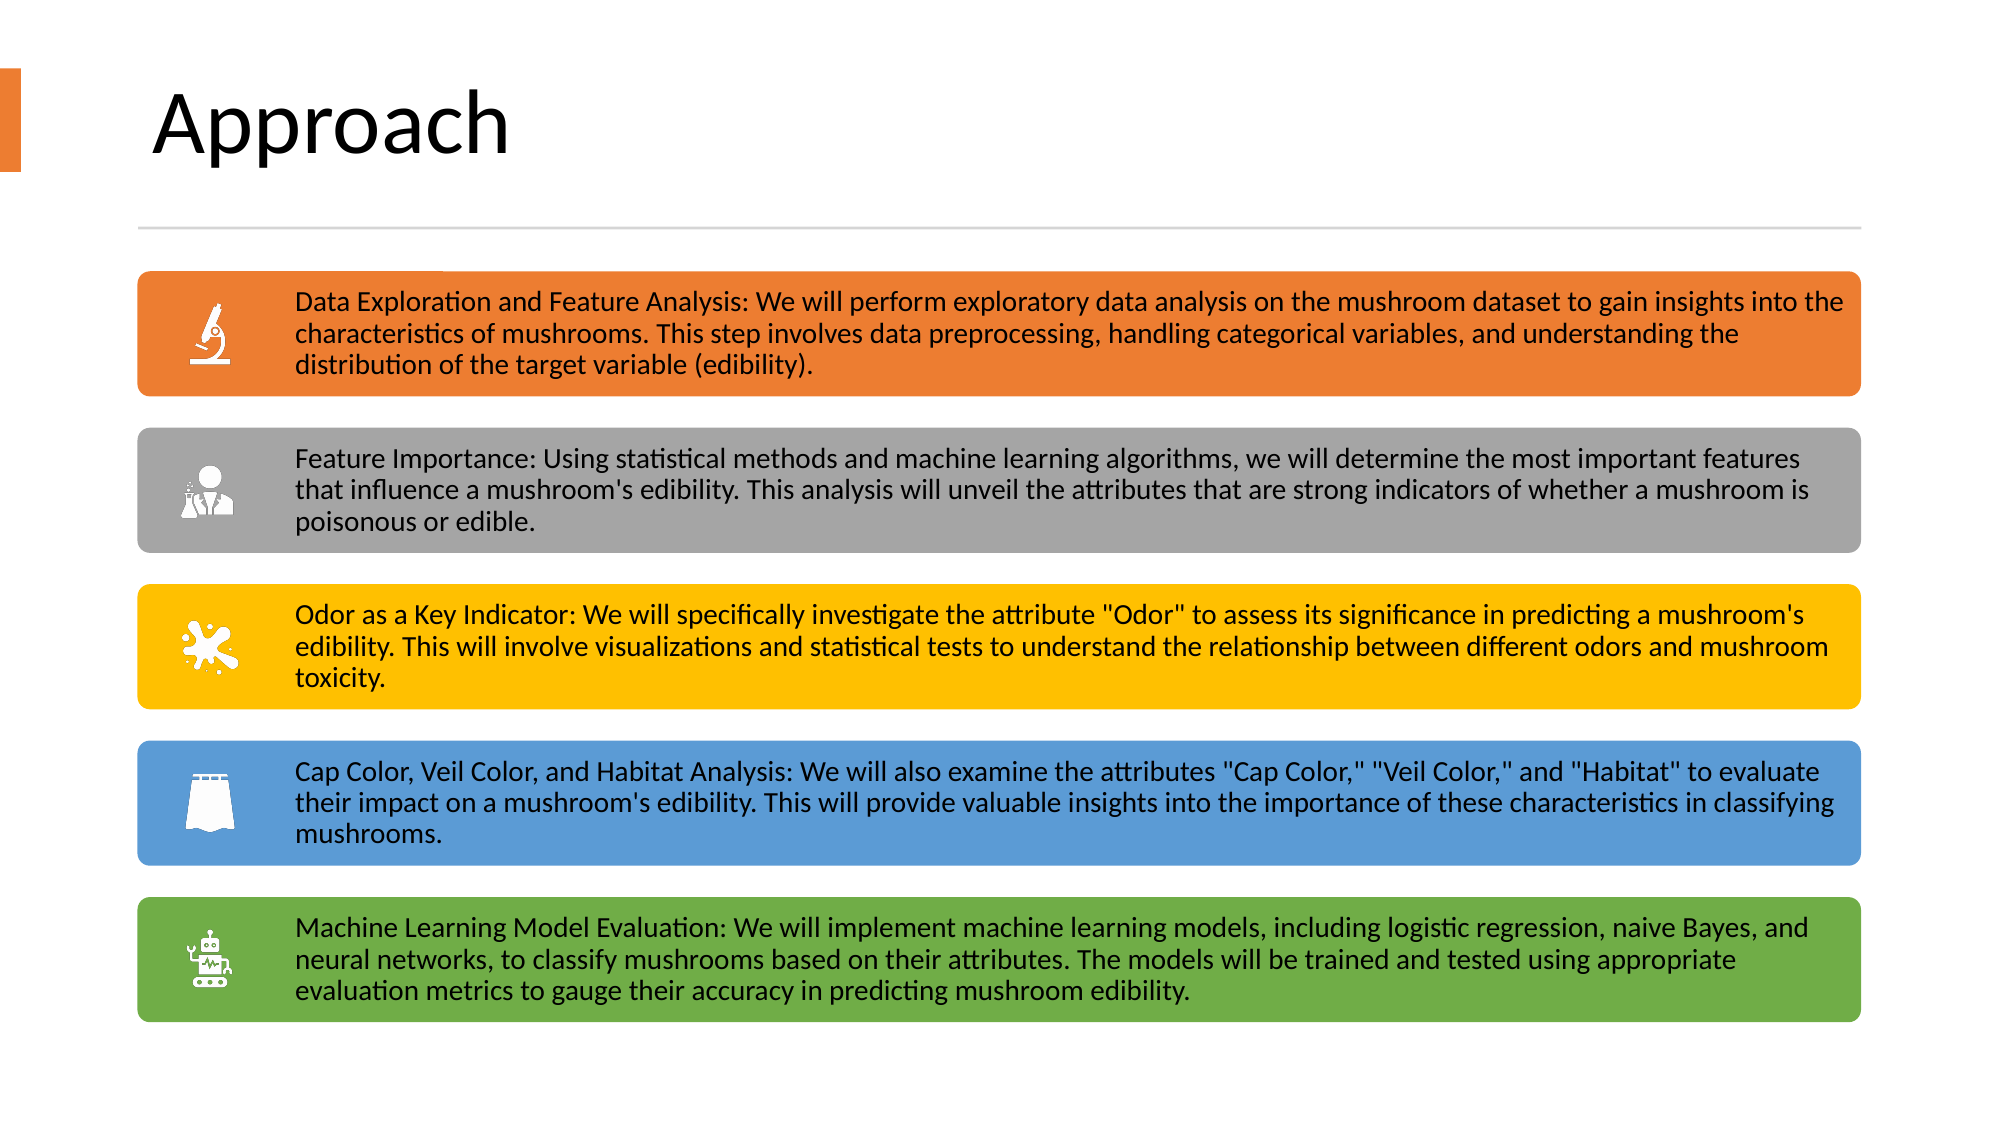

# Approach

Data Exploration and Feature Analysis: We will perform exploratory data analysis on the mushroom dataset to gain insights into the characteristics of mushrooms. This step involves data preprocessing, handling categorical variables, and understanding the distribution of the target variable (edibility).
Feature Importance: Using statistical methods and machine learning algorithms, we will determine the most important features that influence a mushroom's edibility. This analysis will unveil the attributes that are strong indicators of whether a mushroom is poisonous or edible.
Odor as a Key Indicator: We will specifically investigate the attribute "Odor" to assess its significance in predicting a mushroom's edibility. This will involve visualizations and statistical tests to understand the relationship between different odors and mushroom toxicity.
Cap Color, Veil Color, and Habitat Analysis: We will also examine the attributes "Cap Color," "Veil Color," and "Habitat" to evaluate their impact on a mushroom's edibility. This will provide valuable insights into the importance of these characteristics in classifying mushrooms.
Machine Learning Model Evaluation: We will implement machine learning models, including logistic regression, naive Bayes, and neural networks, to classify mushrooms based on their attributes. The models will be trained and tested using appropriate evaluation metrics to gauge their accuracy in predicting mushroom edibility.